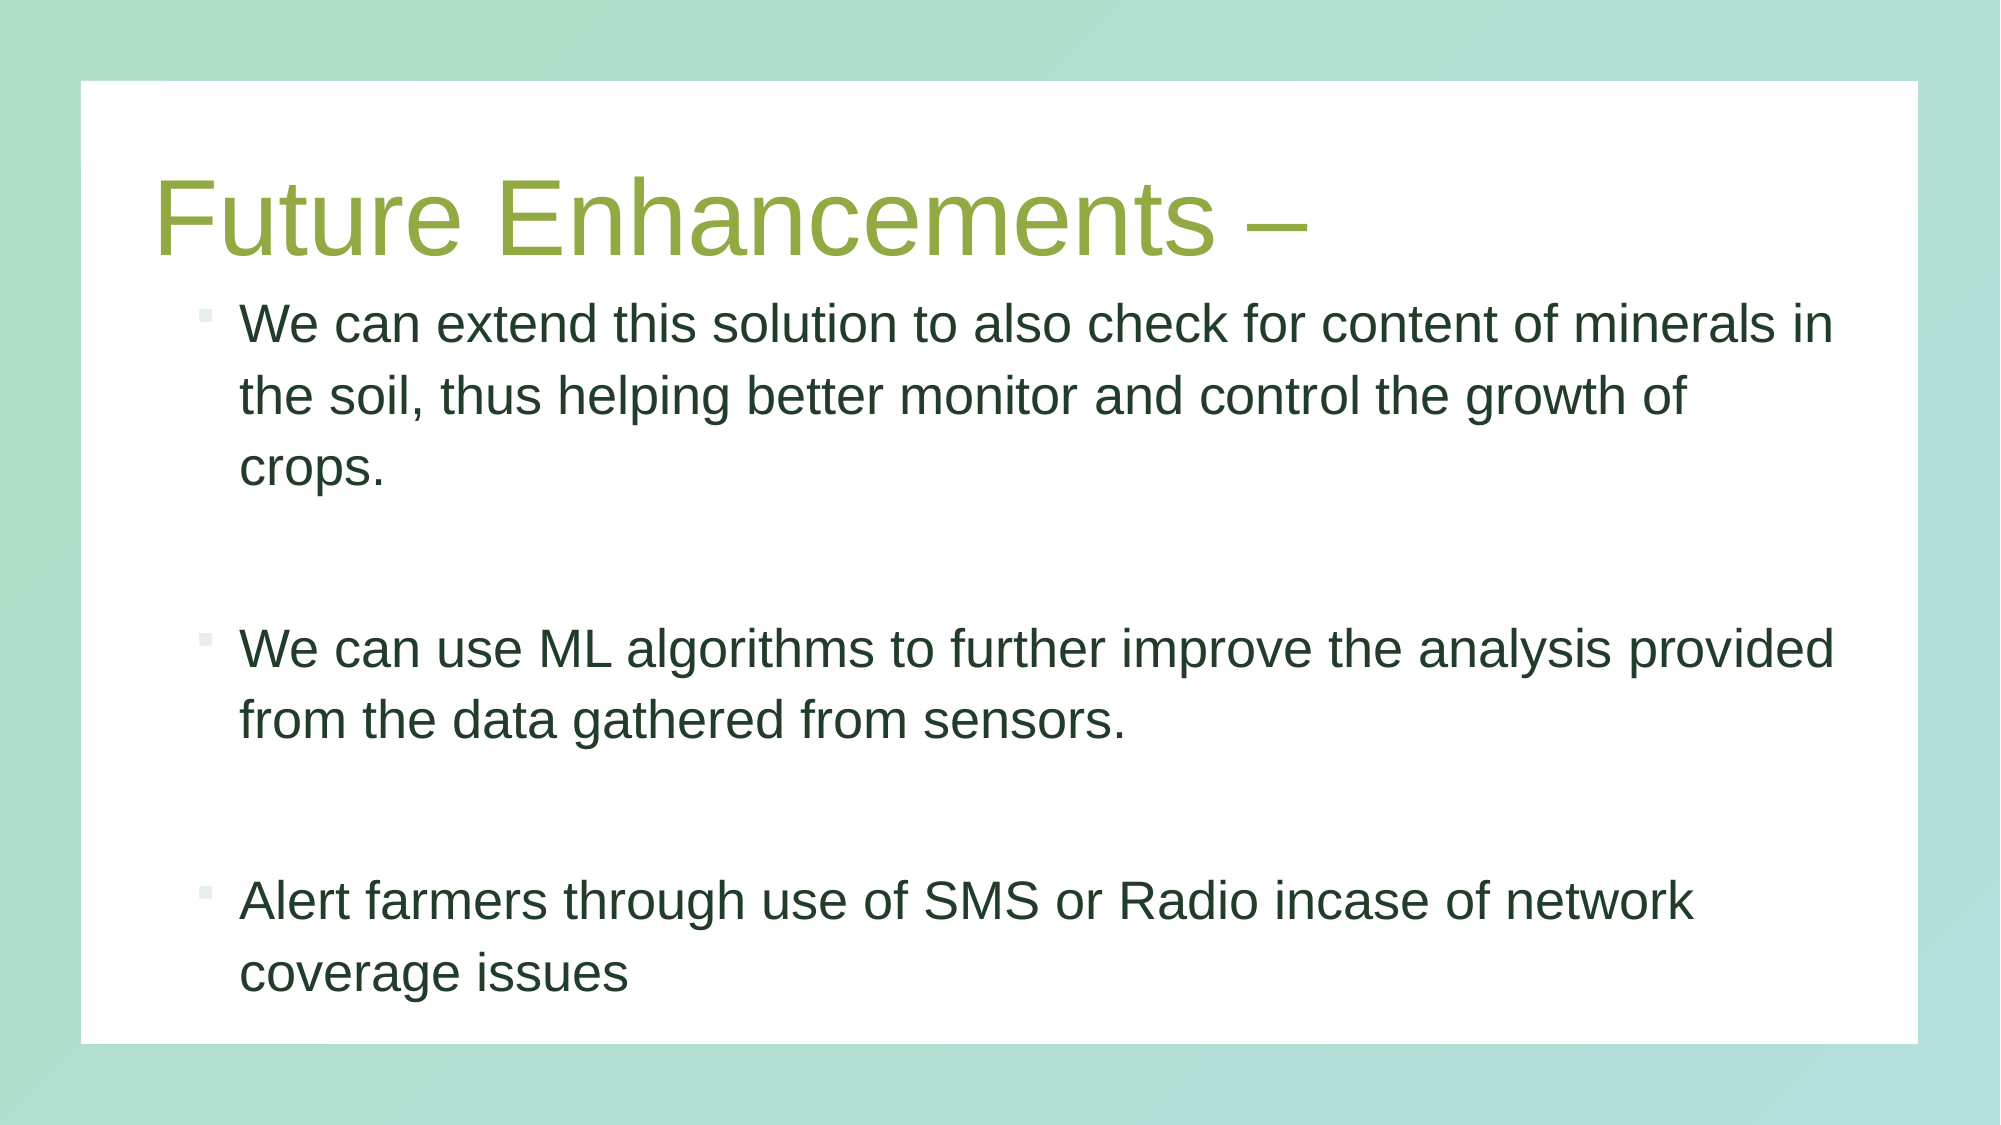

Future Enhancements –
We can extend this solution to also check for content of minerals in the soil, thus helping better monitor and control the growth of crops.

We can use ML algorithms to further improve the analysis provided from the data gathered from sensors.

Alert farmers through use of SMS or Radio incase of network coverage issues